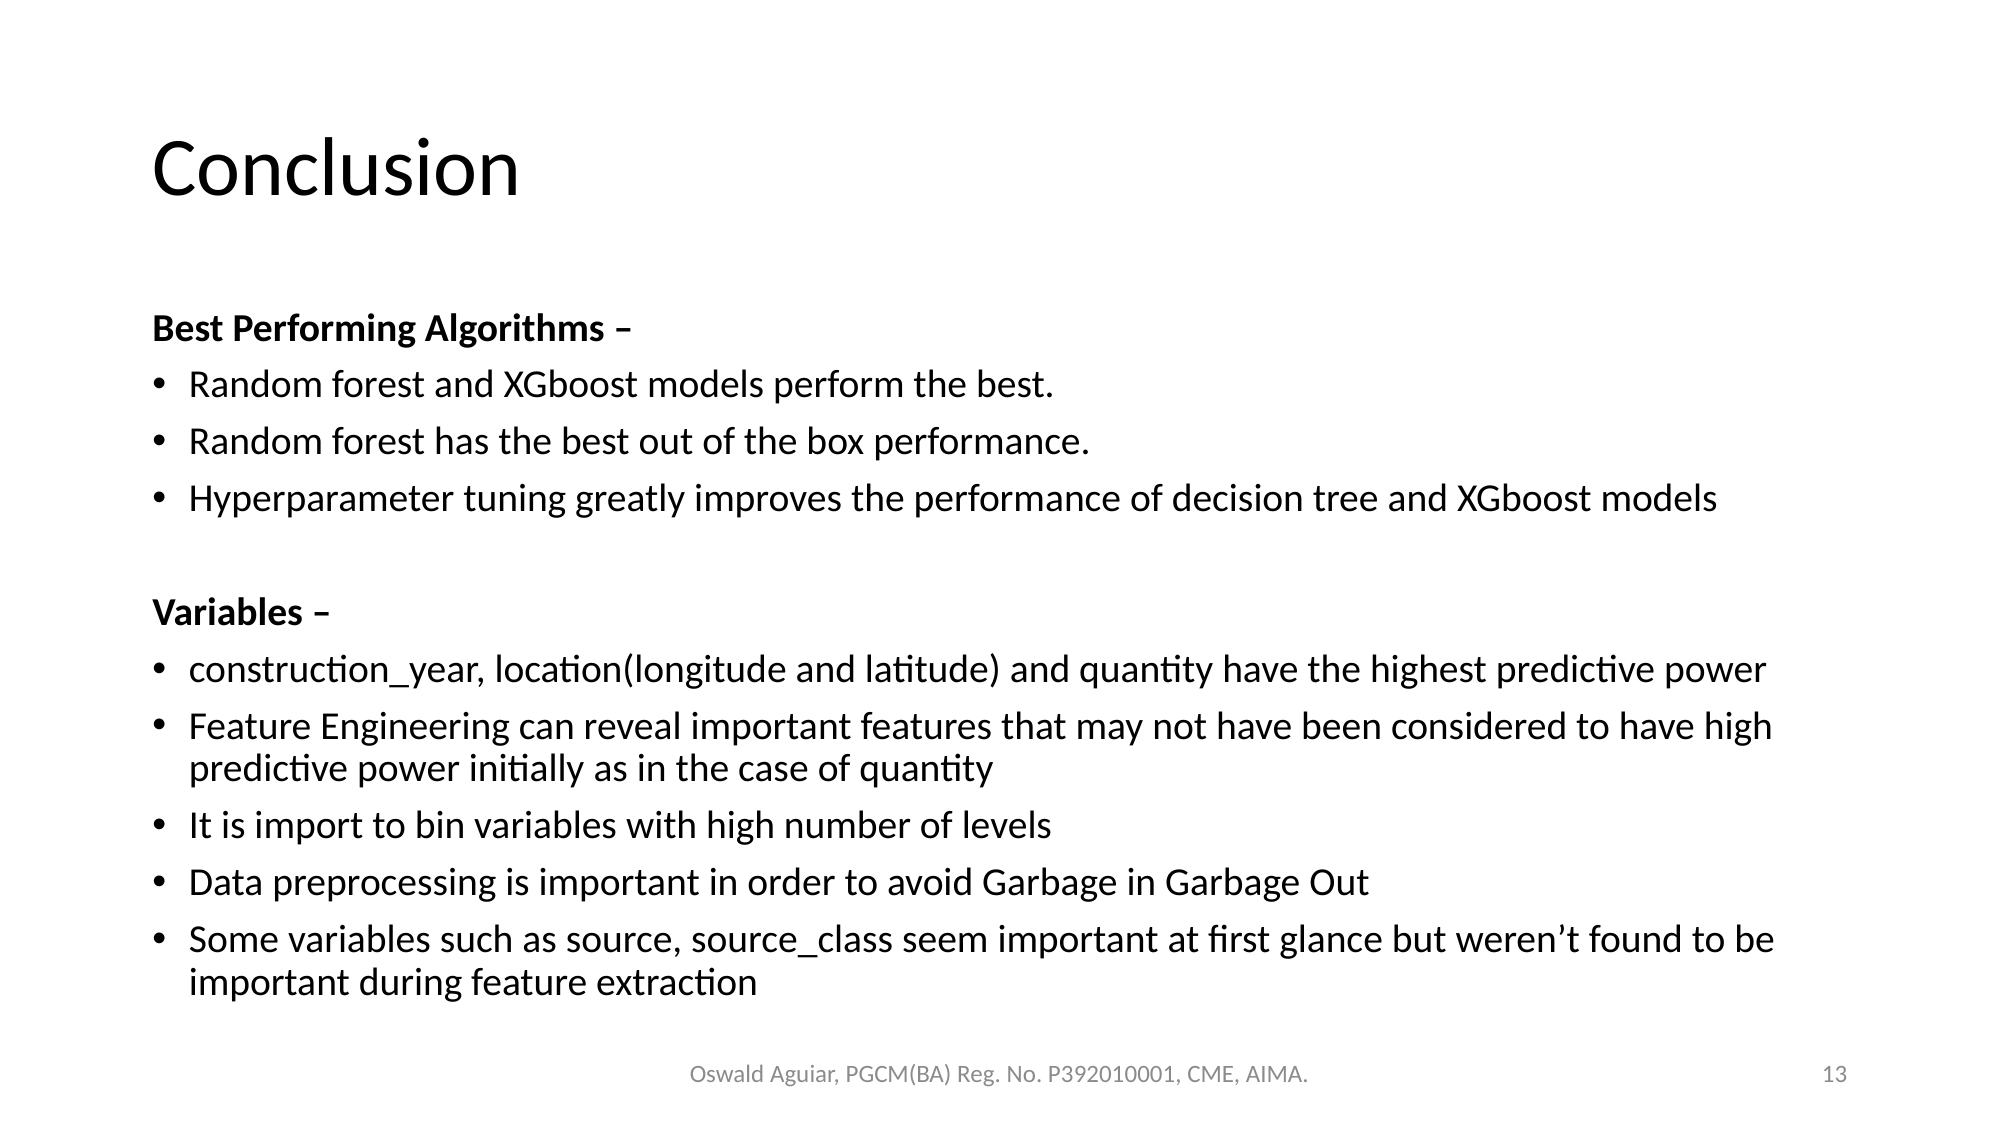

# Conclusion
Best Performing Algorithms –
Random forest and XGboost models perform the best.
Random forest has the best out of the box performance.
Hyperparameter tuning greatly improves the performance of decision tree and XGboost models

Variables –
construction_year, location(longitude and latitude) and quantity have the highest predictive power
Feature Engineering can reveal important features that may not have been considered to have high predictive power initially as in the case of quantity
It is import to bin variables with high number of levels
Data preprocessing is important in order to avoid Garbage in Garbage Out
Some variables such as source, source_class seem important at first glance but weren’t found to be important during feature extraction

Oswald Aguiar, PGCM(BA) Reg. No. P392010001, CME, AIMA.
13